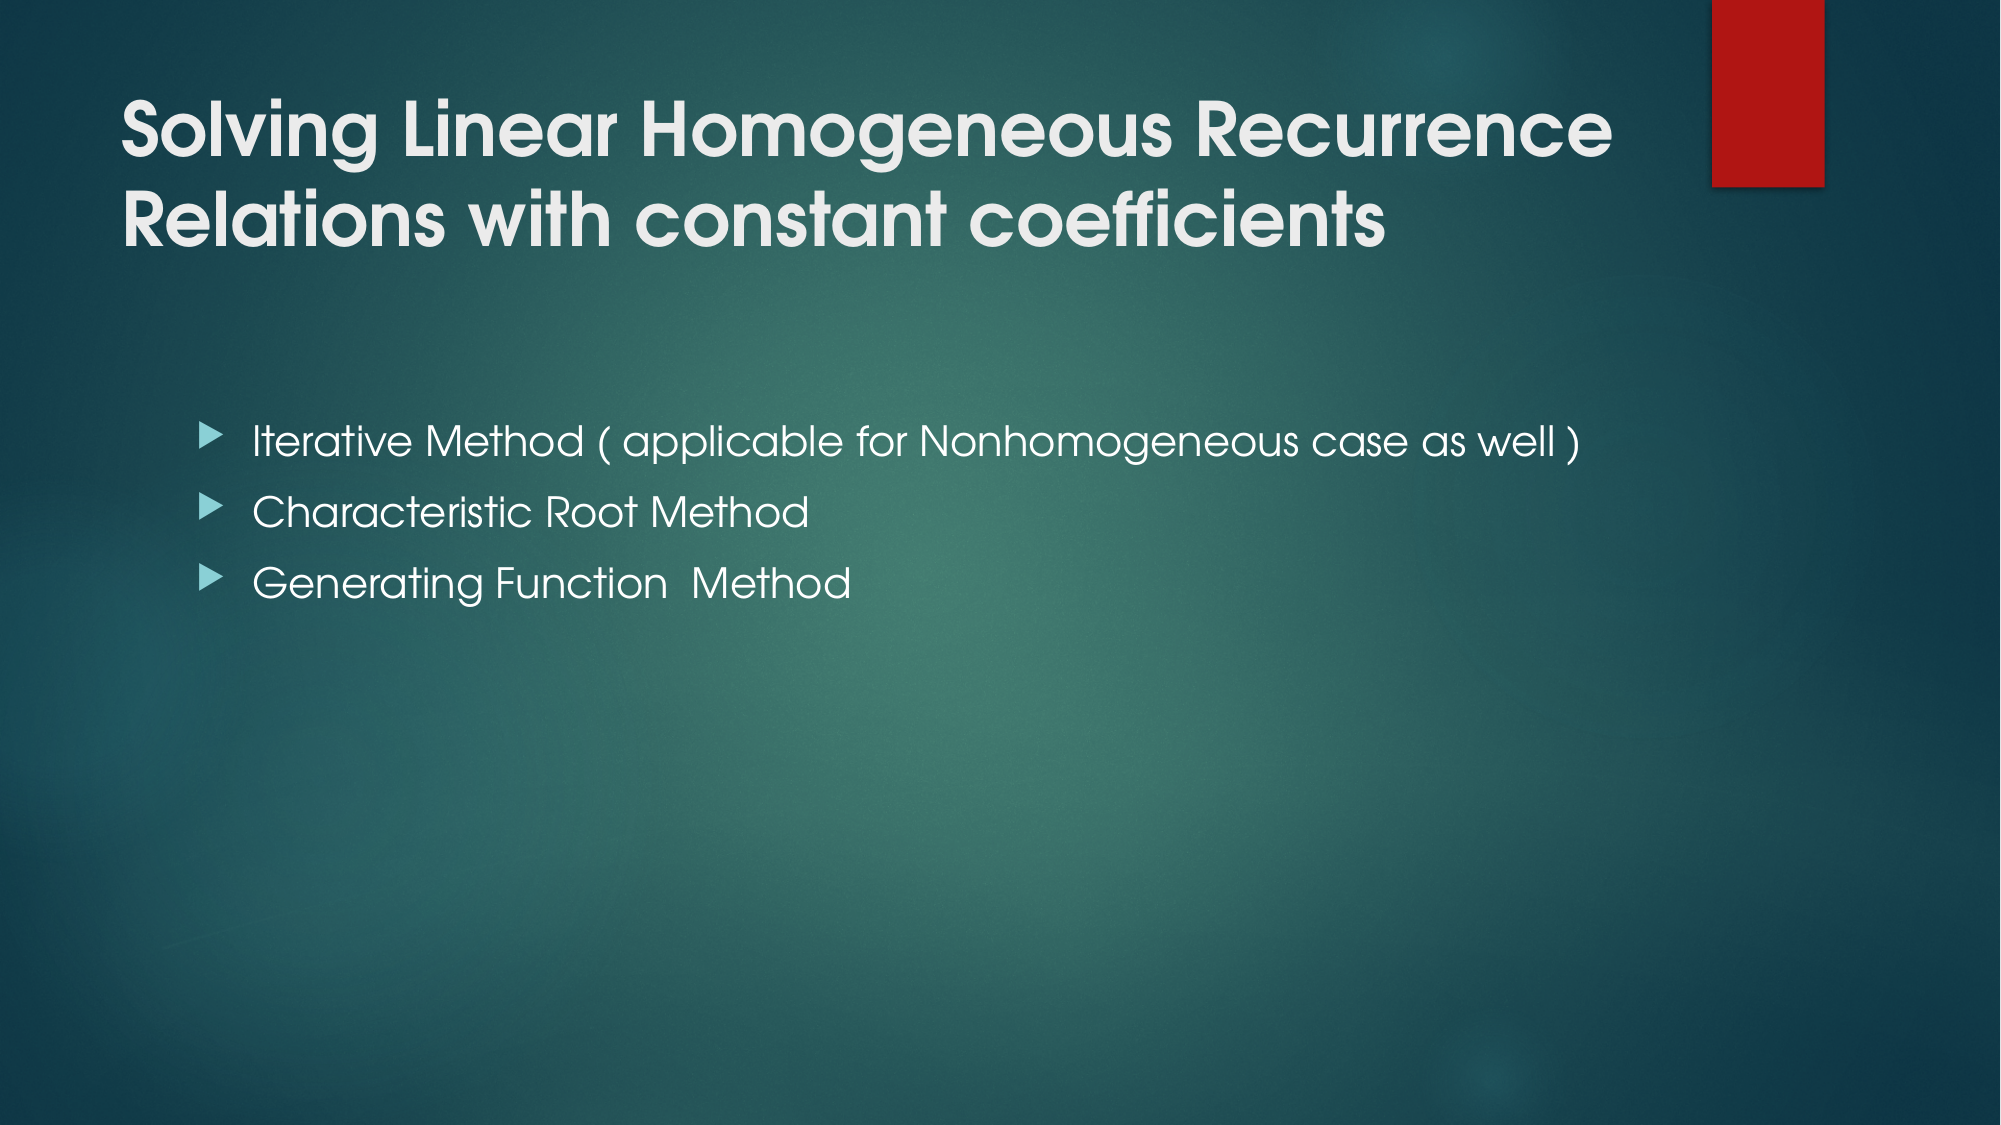

# Solving Linear Homogeneous Recurrence Relations with constant coefficients

Iterative Method ( applicable for Nonhomogeneous case as well )
Characteristic Root Method
Generating Function  Method